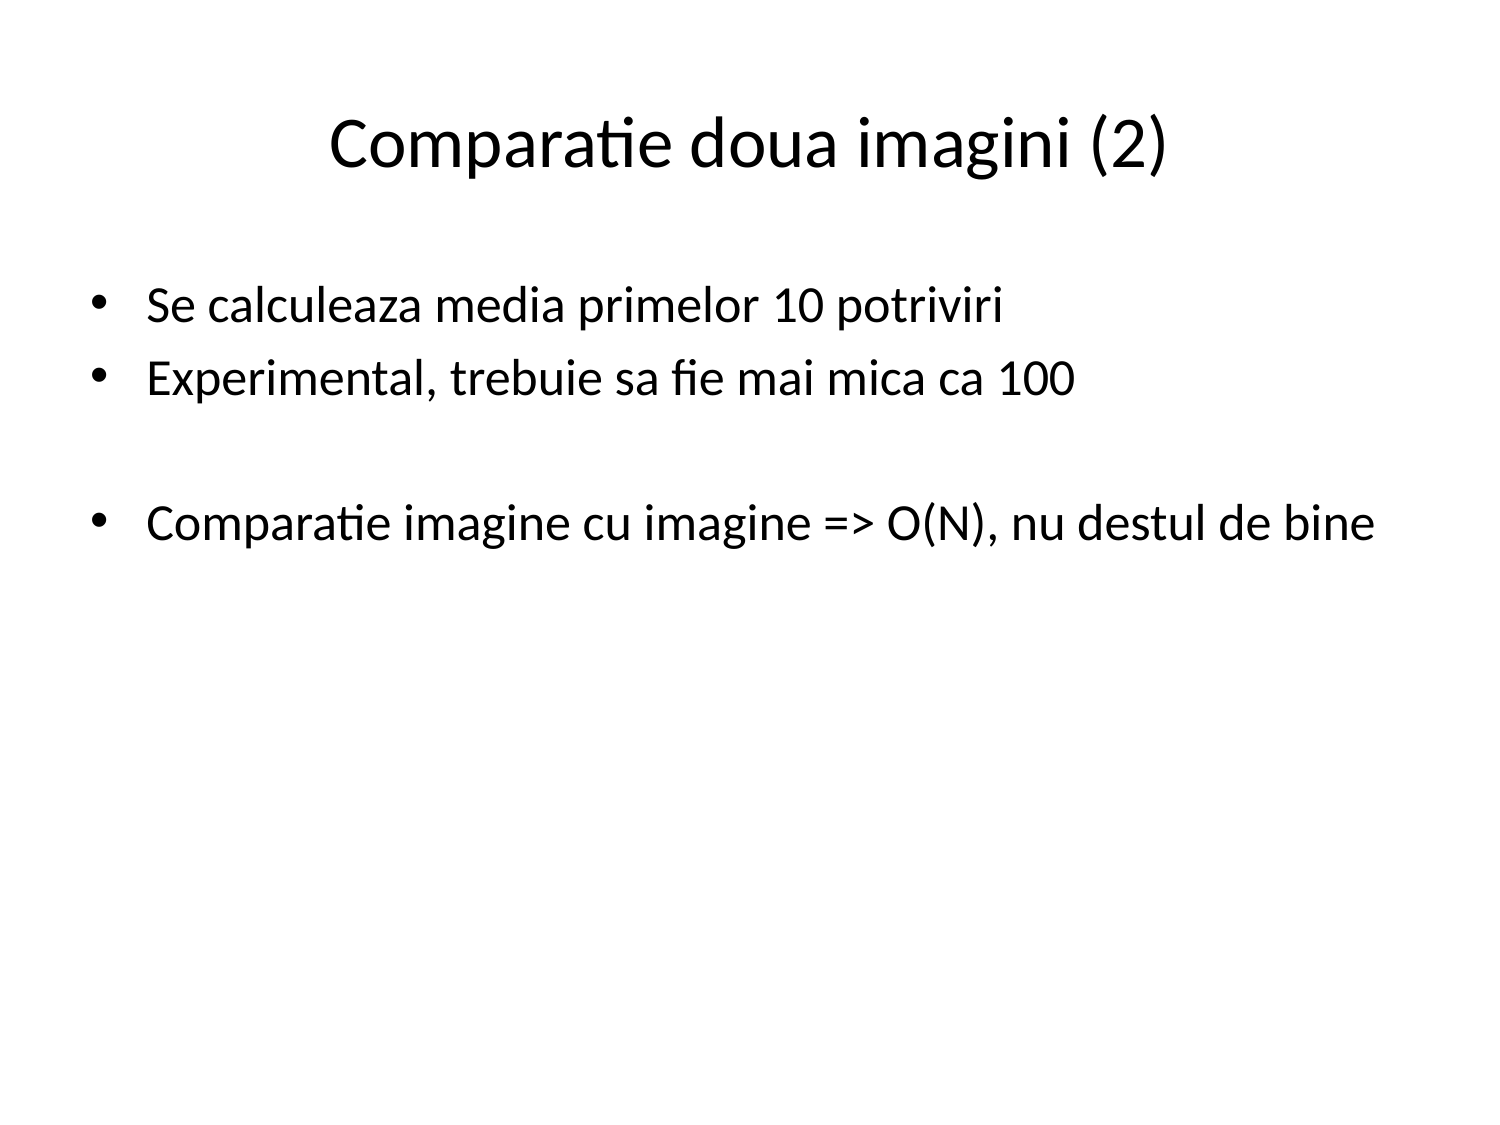

# Comparatie doua imagini (2)
Se calculeaza media primelor 10 potriviri
Experimental, trebuie sa fie mai mica ca 100

Comparatie imagine cu imagine => O(N), nu destul de bine